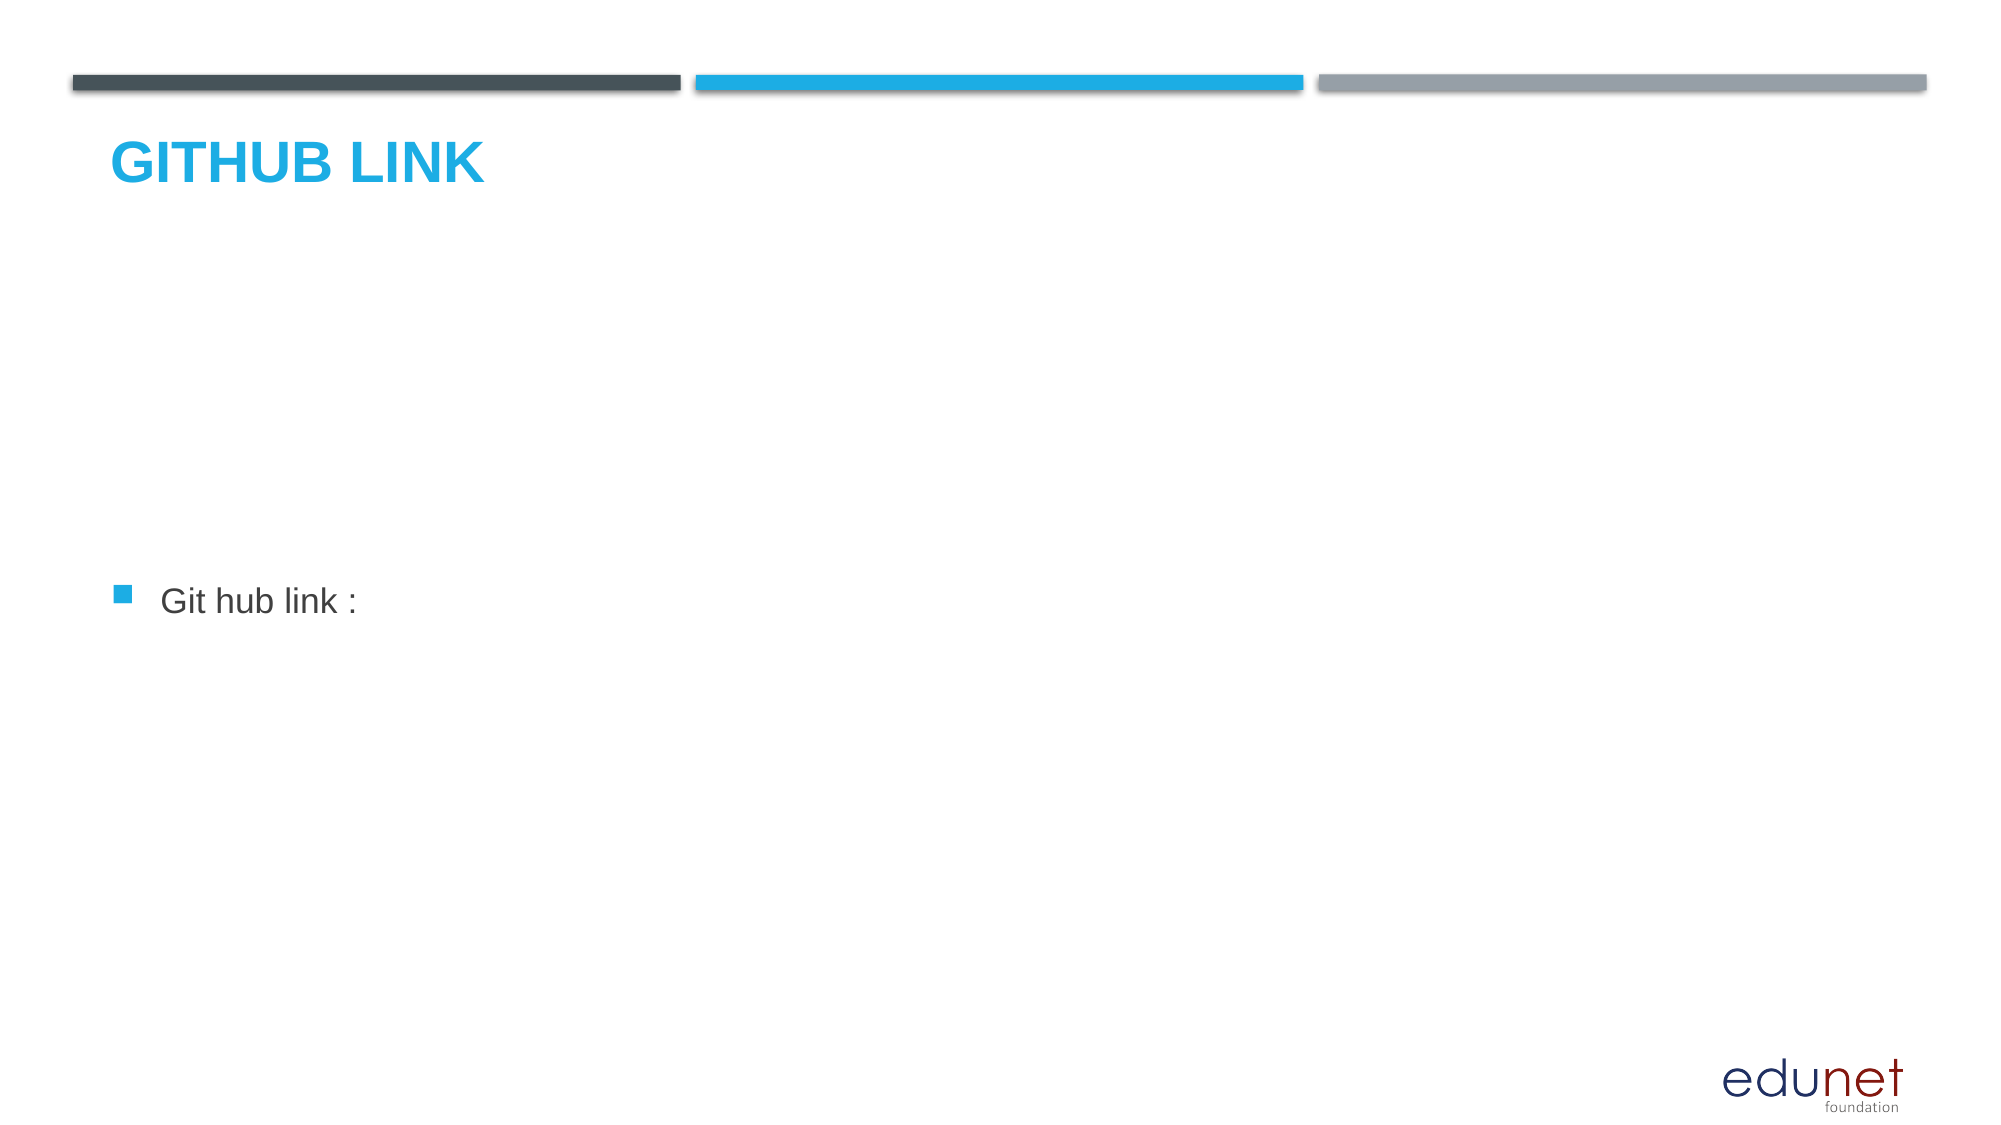

# GitHub Link
Git hub link :